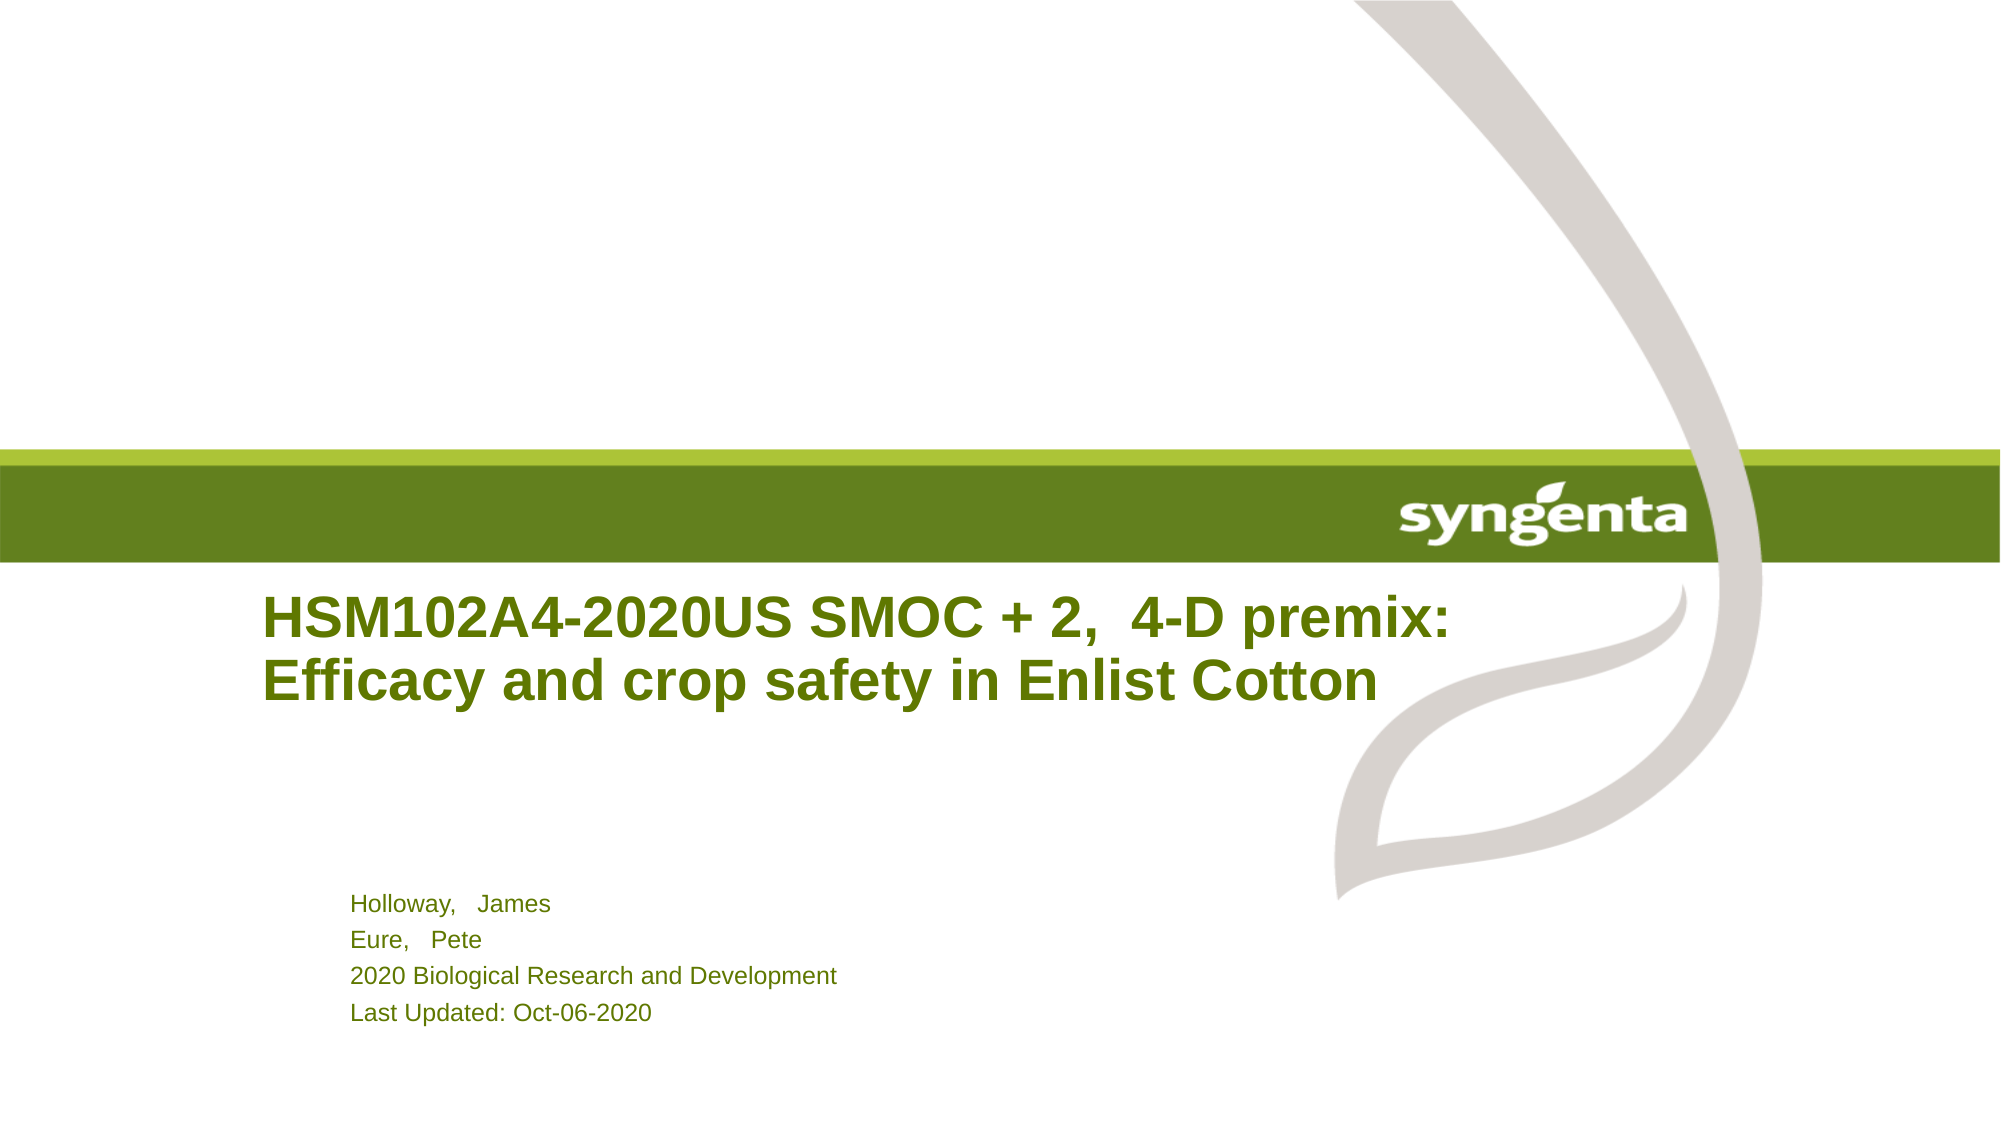

# HSM102A4-2020US SMOC + 2,  4-D premix: Efficacy and crop safety in Enlist Cotton
Holloway,   James
Eure,   Pete
2020 Biological Research and Development
Last Updated: Oct-06-2020